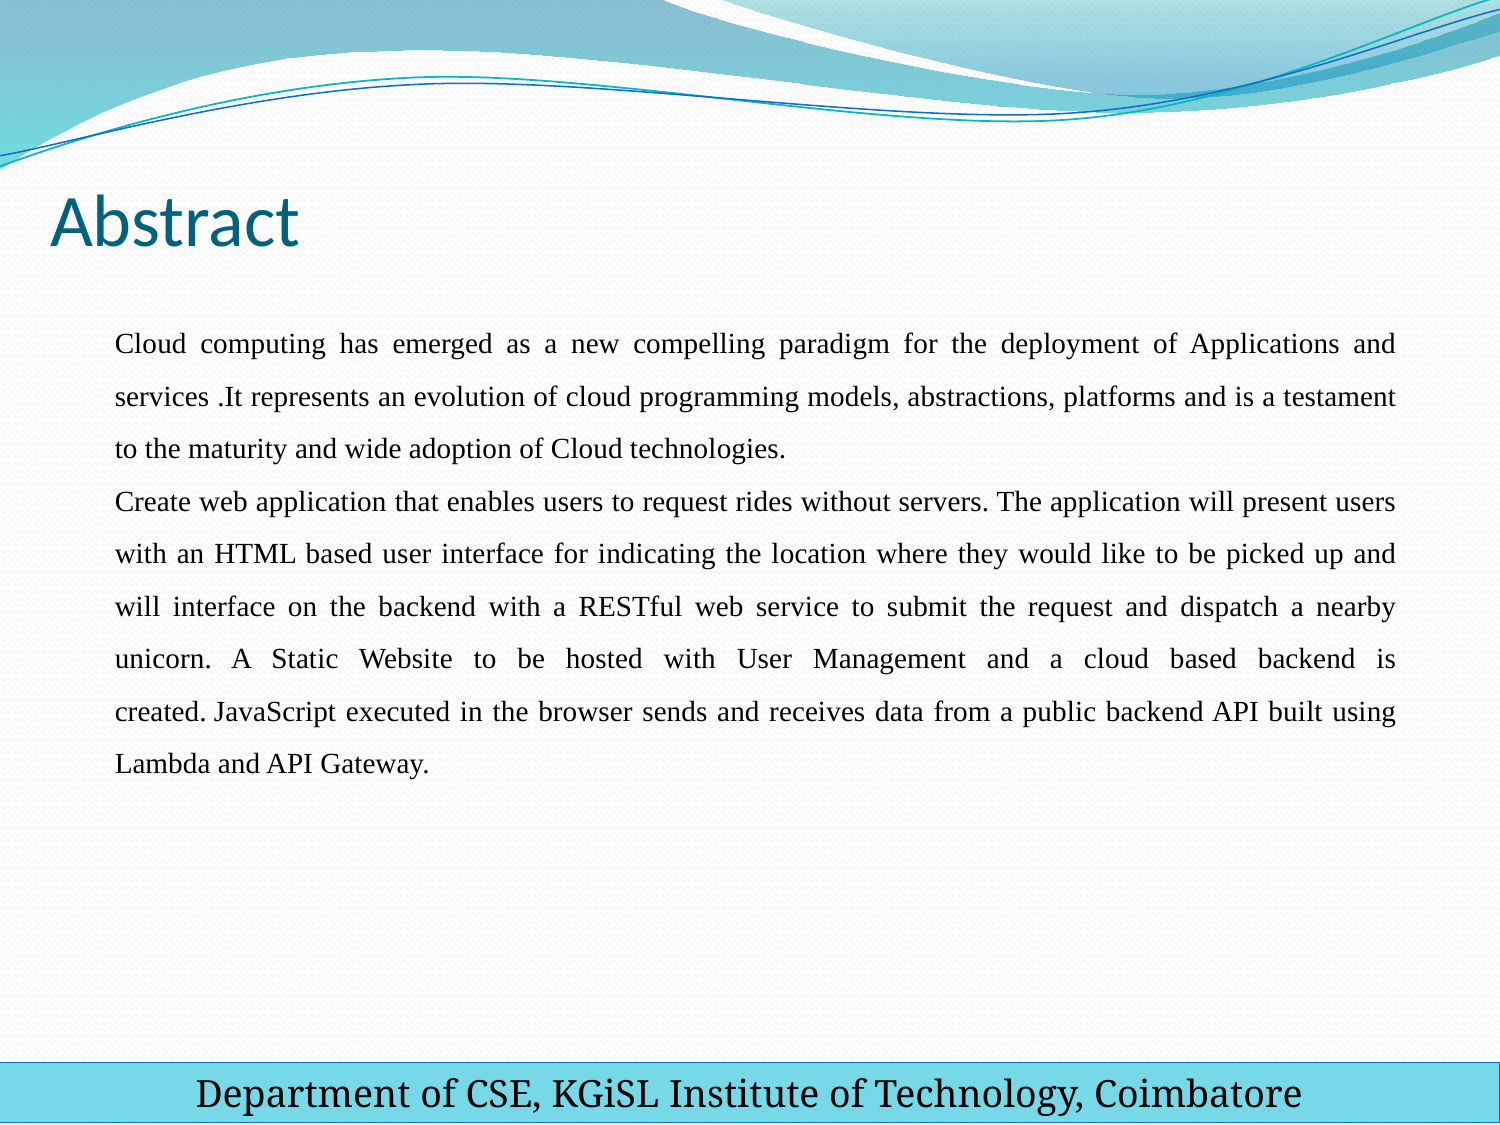

# Abstract
Cloud computing has emerged as a new compelling paradigm for the deployment of Applications and services .It represents an evolution of cloud programming models, abstractions, platforms and is a testament to the maturity and wide adoption of Cloud technologies.
Create web application that enables users to request rides without servers. The application will present users with an HTML based user interface for indicating the location where they would like to be picked up and will interface on the backend with a RESTful web service to submit the request and dispatch a nearby unicorn. A Static Website to be hosted with User Management and a cloud based backend is created. JavaScript executed in the browser sends and receives data from a public backend API built using Lambda and API Gateway.

Department of CSE, KGiSL Institute of Technology, Coimbatore